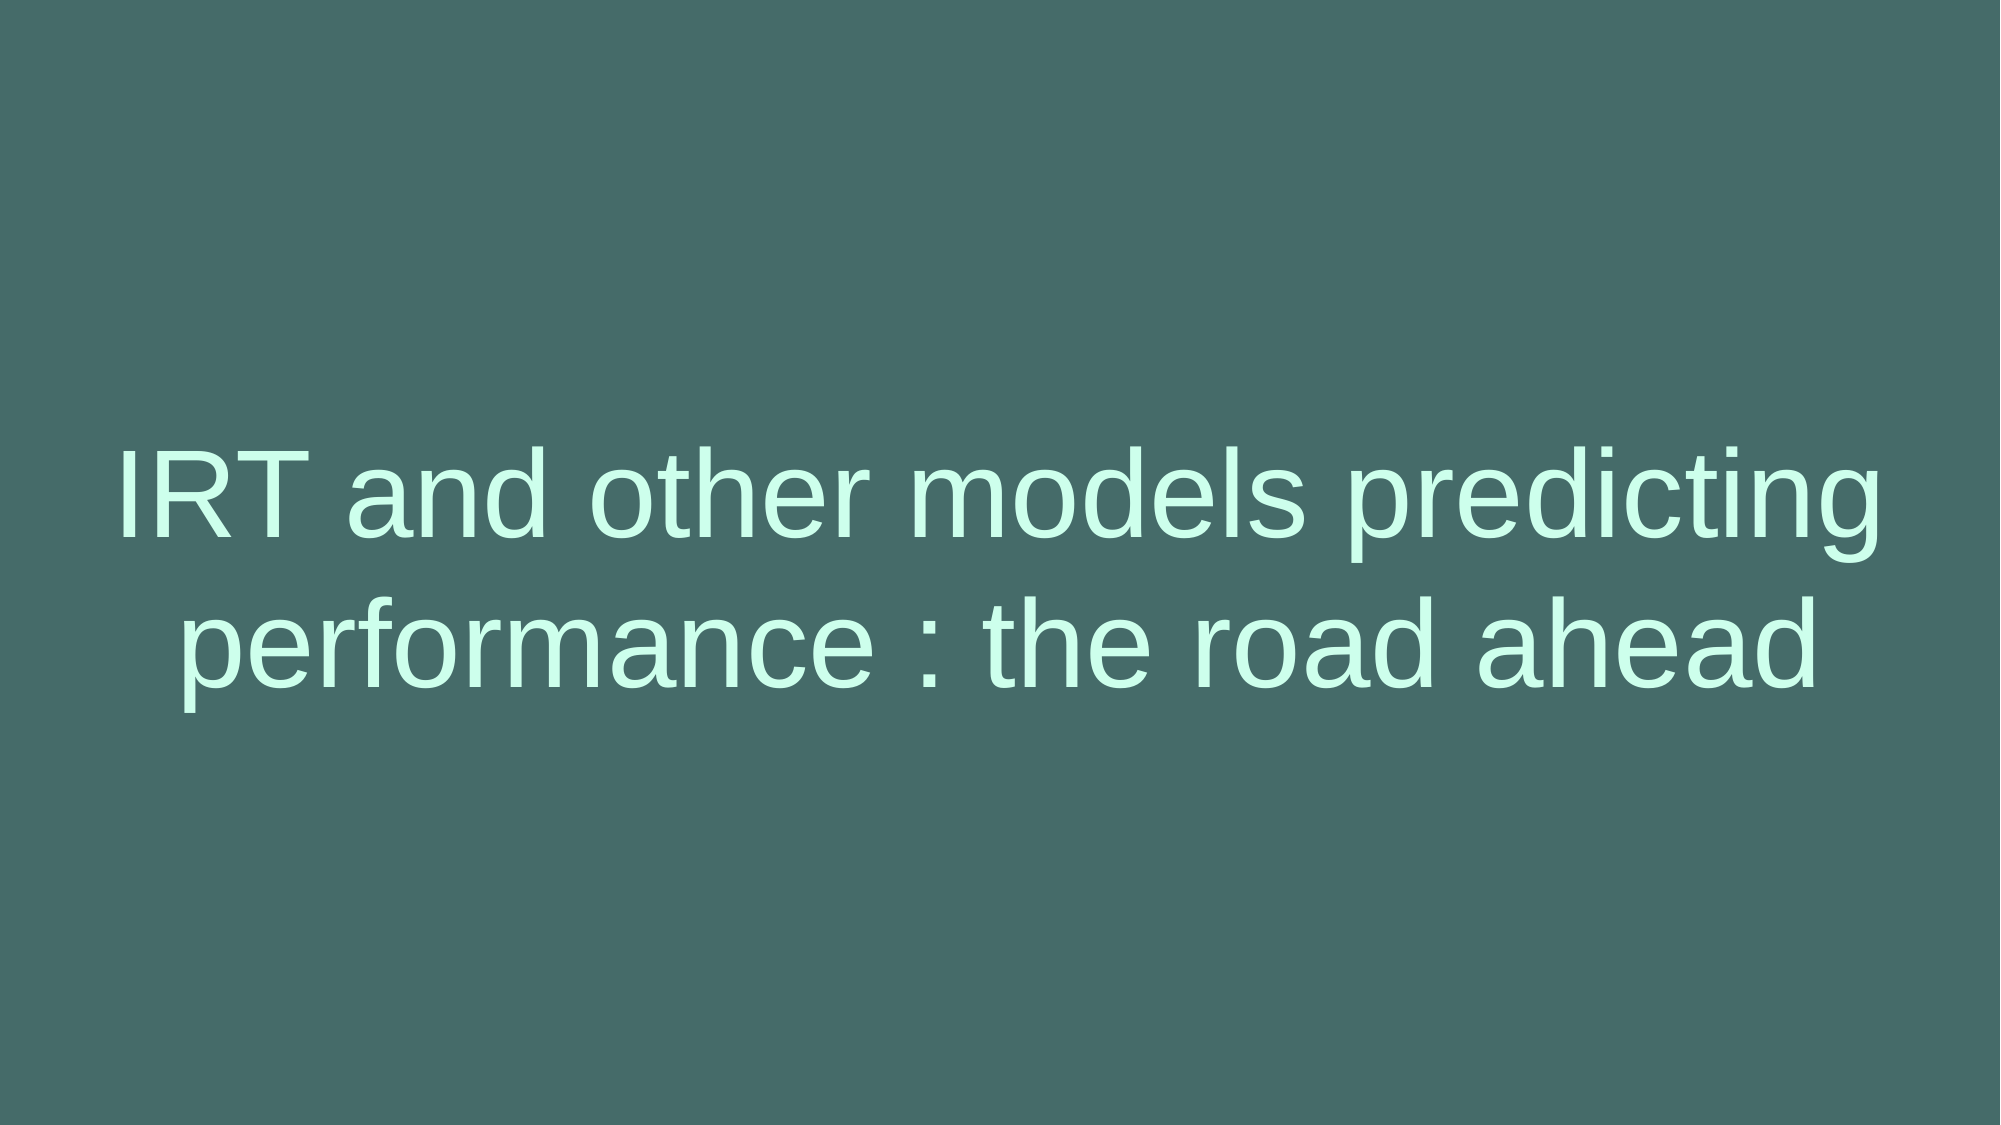

IRT and other models predicting performance : the road ahead
Item Response Theory for NLP
47